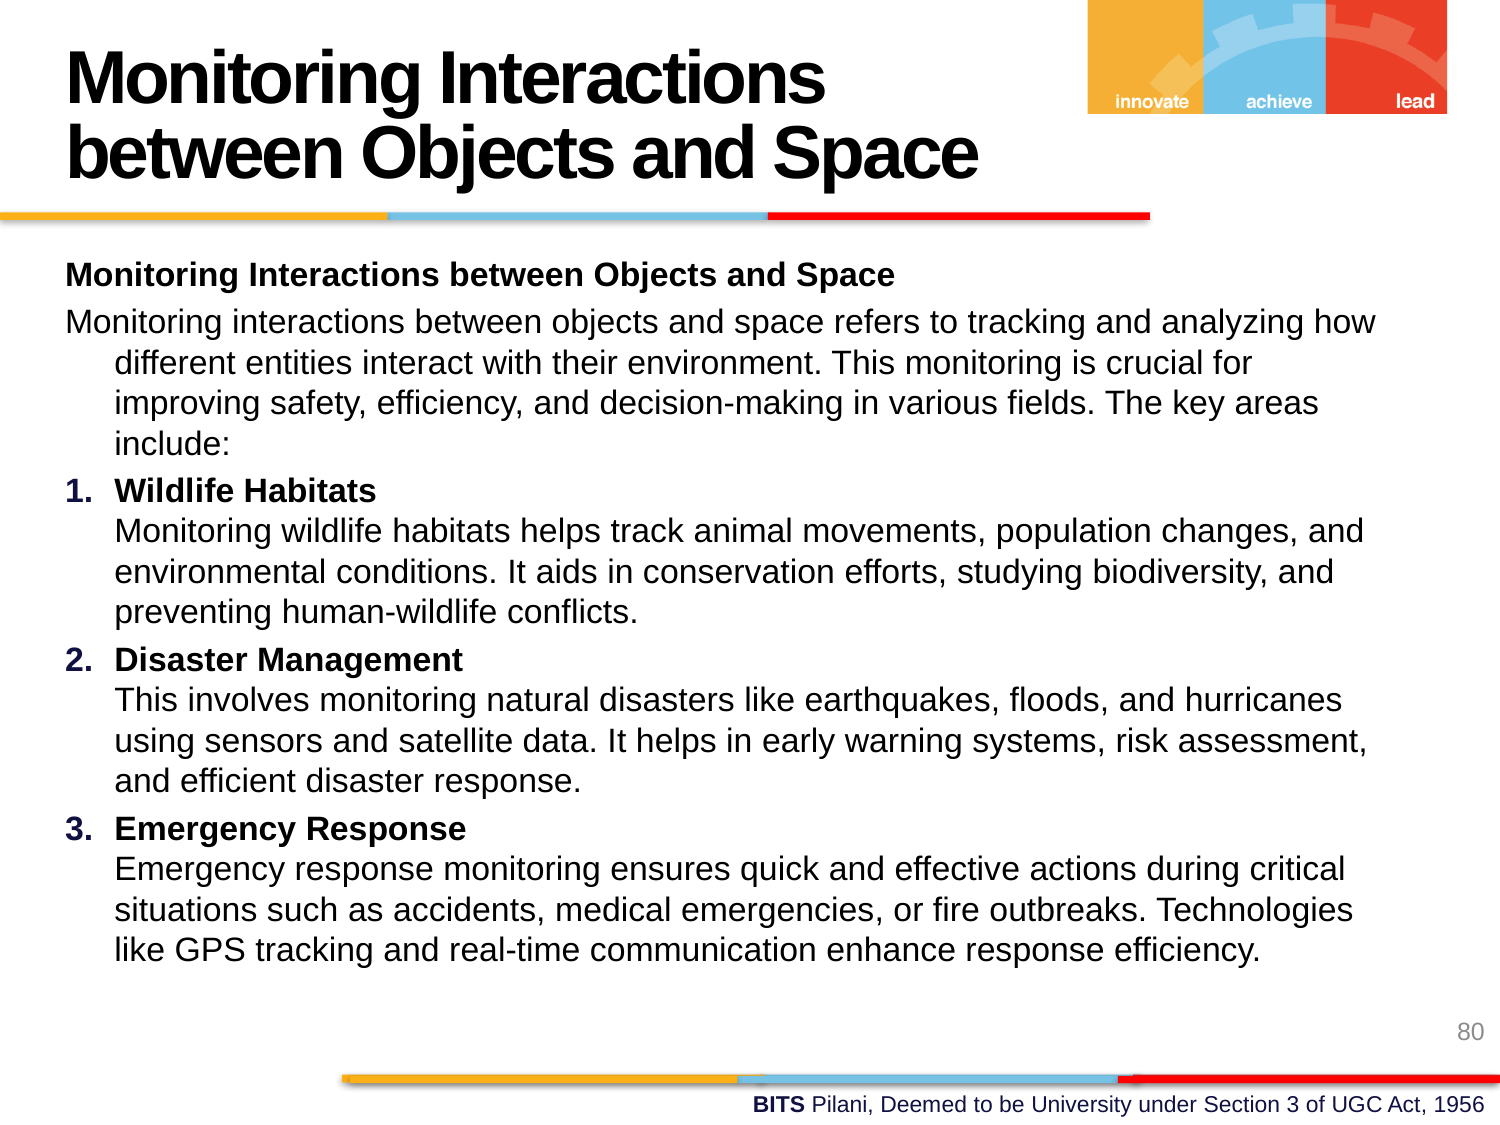

Monitoring Interactions between Objects and Space
Monitoring Interactions between Objects and Space
Monitoring interactions between objects and space refers to tracking and analyzing how different entities interact with their environment. This monitoring is crucial for improving safety, efficiency, and decision-making in various fields. The key areas include:
Wildlife Habitats
Monitoring wildlife habitats helps track animal movements, population changes, and environmental conditions. It aids in conservation efforts, studying biodiversity, and preventing human-wildlife conflicts.
Disaster Management
This involves monitoring natural disasters like earthquakes, floods, and hurricanes using sensors and satellite data. It helps in early warning systems, risk assessment, and efficient disaster response.
Emergency Response
Emergency response monitoring ensures quick and effective actions during critical situations such as accidents, medical emergencies, or fire outbreaks. Technologies like GPS tracking and real-time communication enhance response efficiency.
80